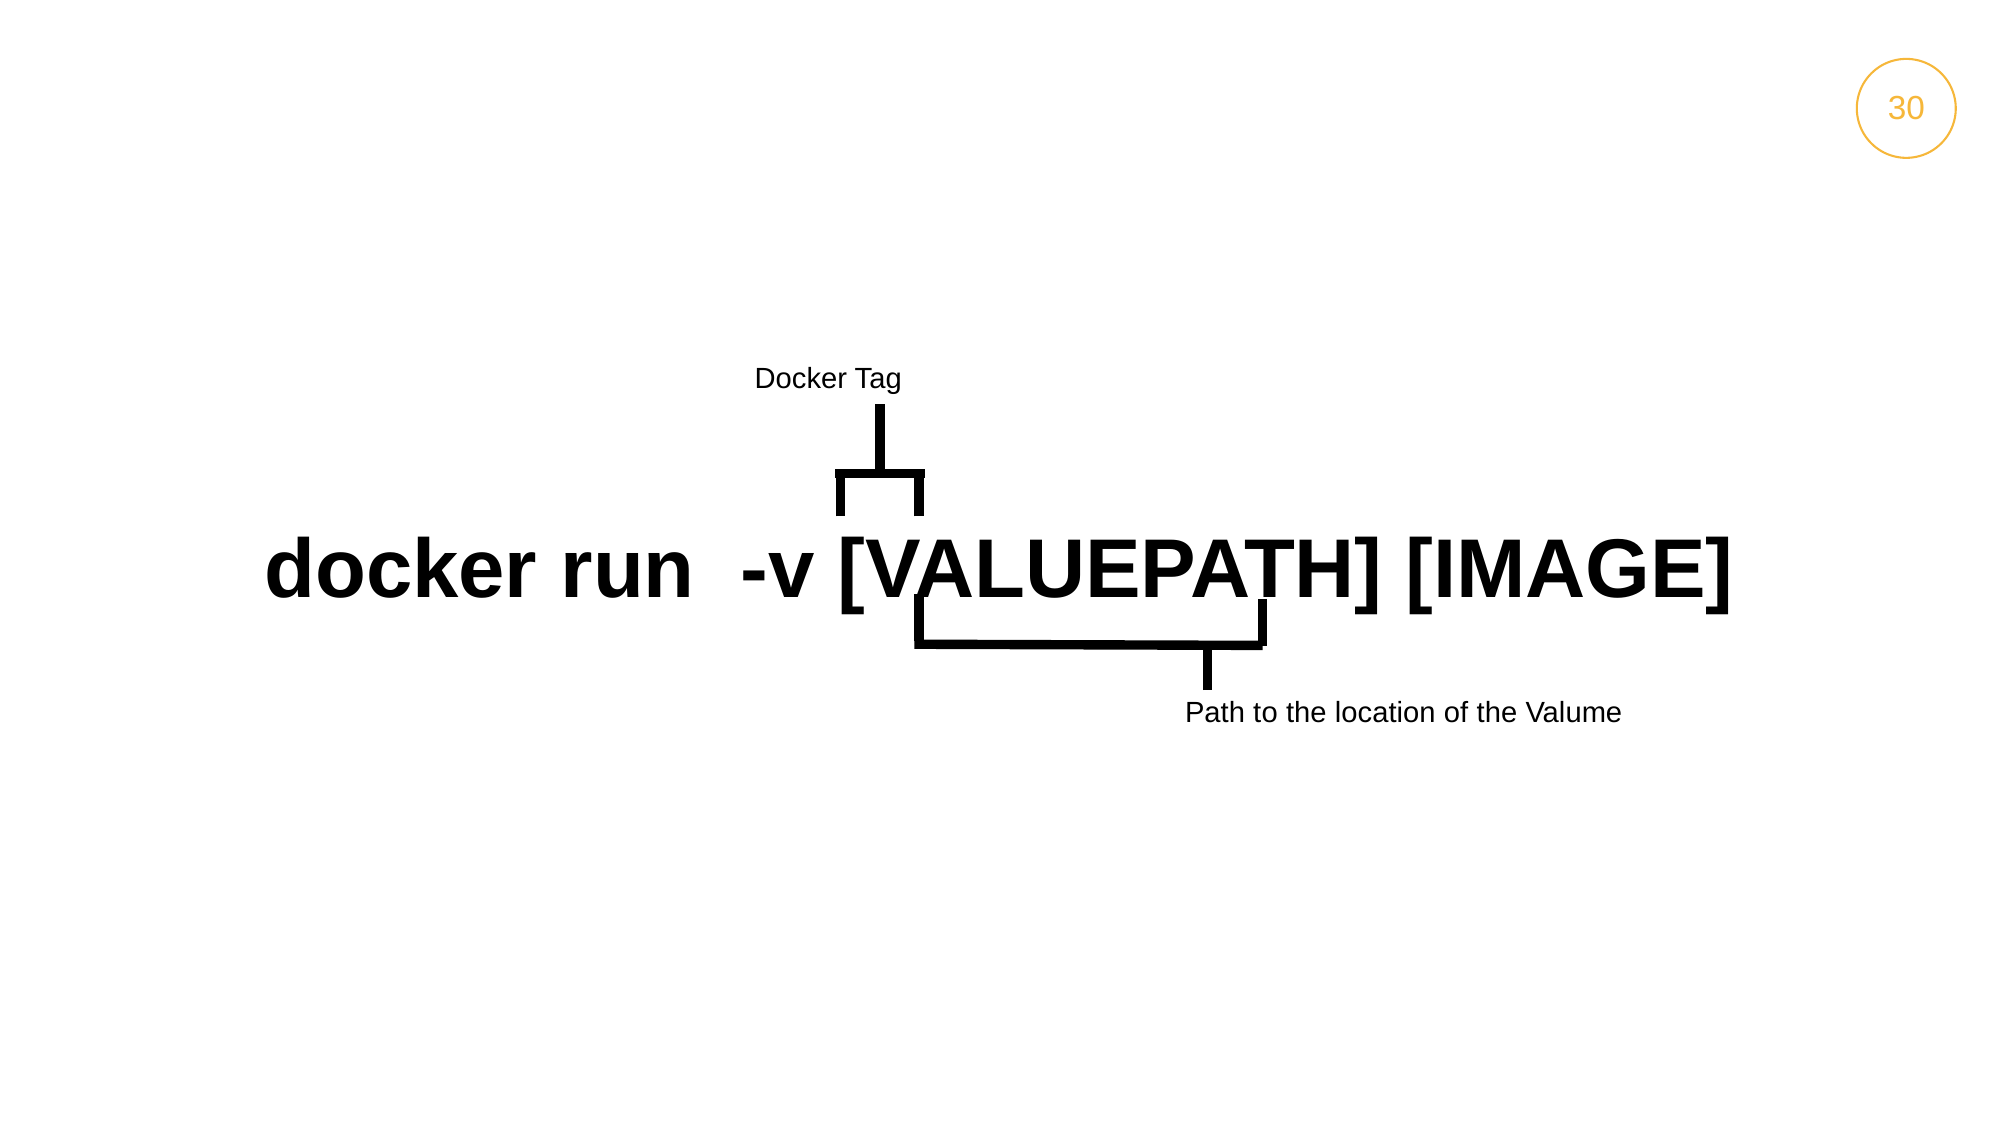

30
38
Docker Tag
docker run  -v [VALUEPATH] [IMAGE]
Path to the location of the Valume